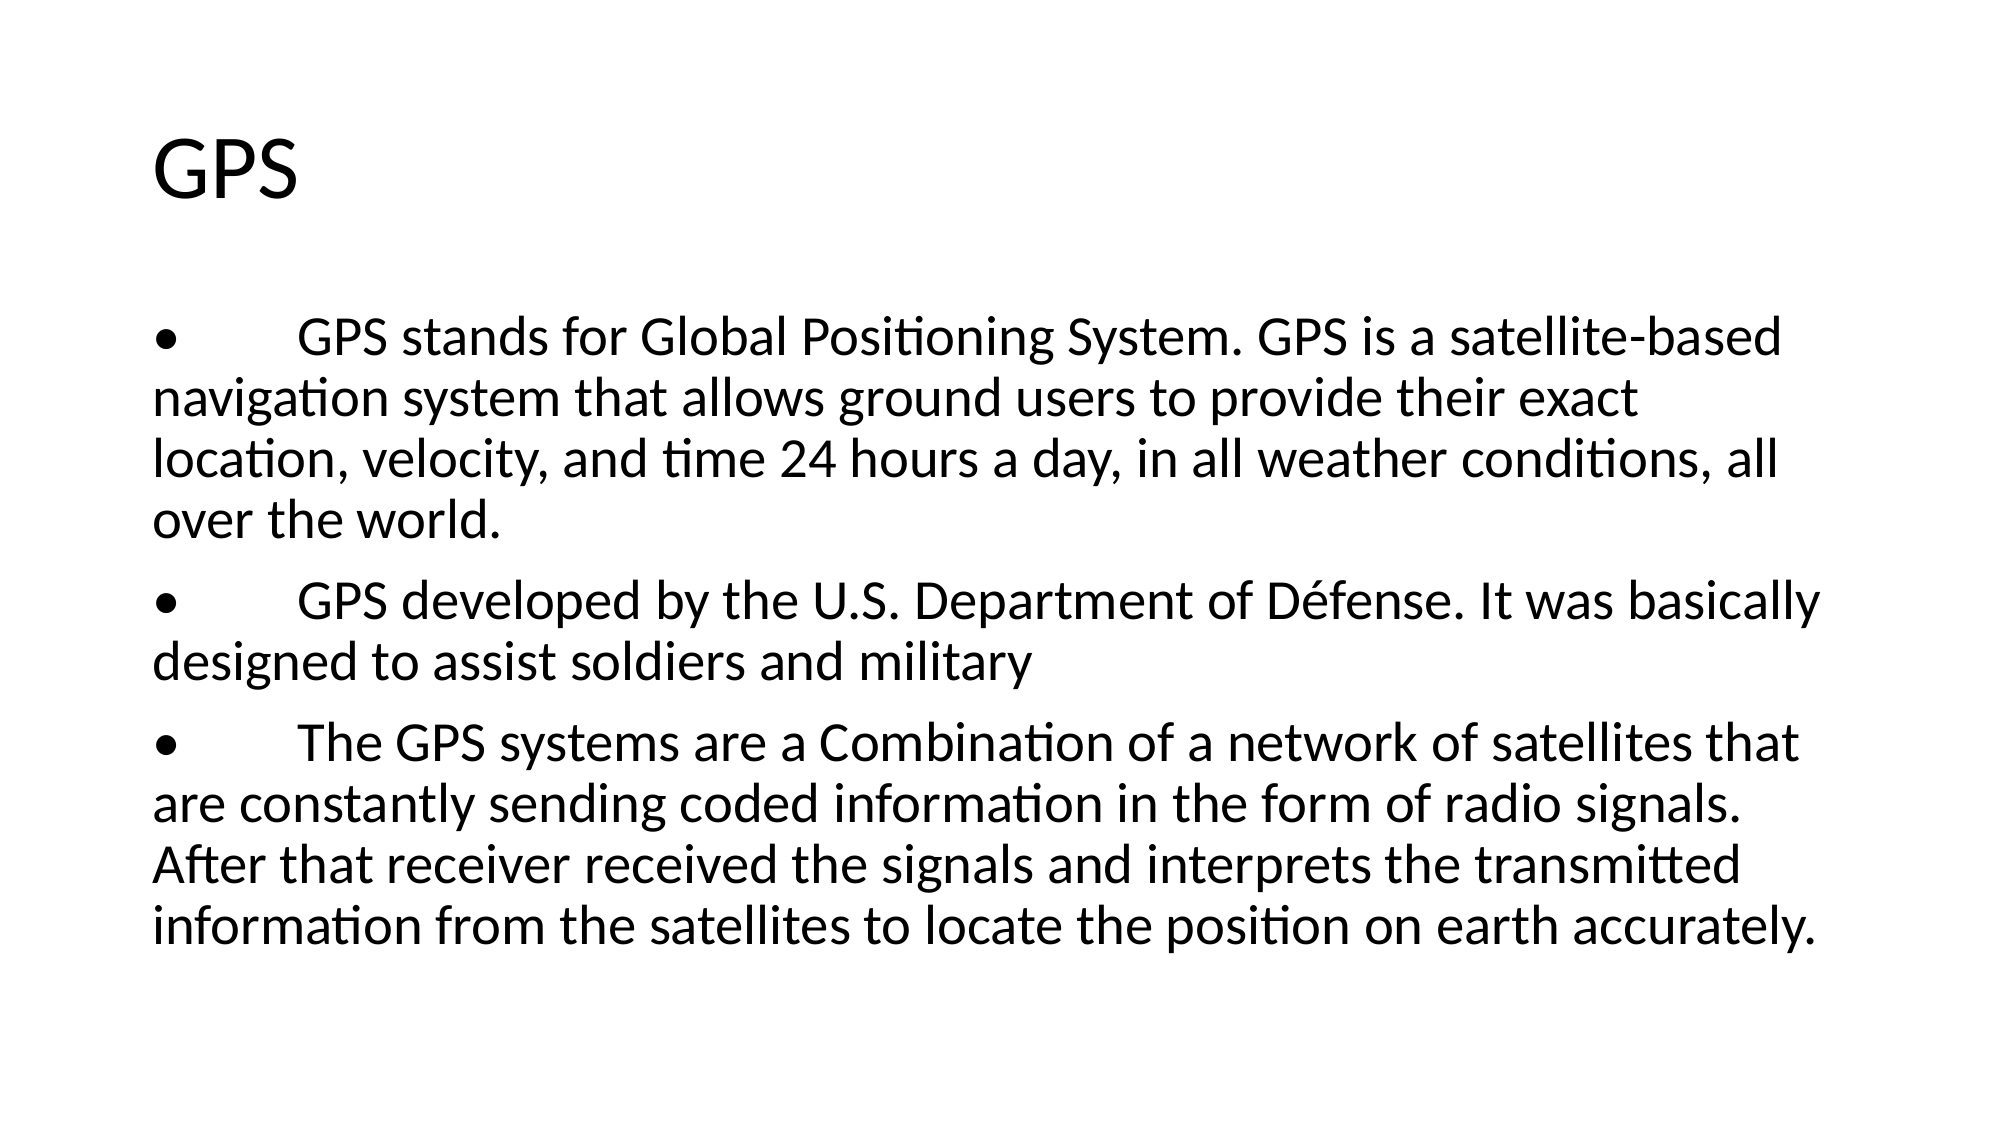

# GPS
•	GPS stands for Global Positioning System. GPS is a satellite-based navigation system that allows ground users to provide their exact location, velocity, and time 24 hours a day, in all weather conditions, all over the world.
•	GPS developed by the U.S. Department of Défense. It was basically designed to assist soldiers and military
•	The GPS systems are a Combination of a network of satellites that are constantly sending coded information in the form of radio signals. After that receiver received the signals and interprets the transmitted information from the satellites to locate the position on earth accurately.